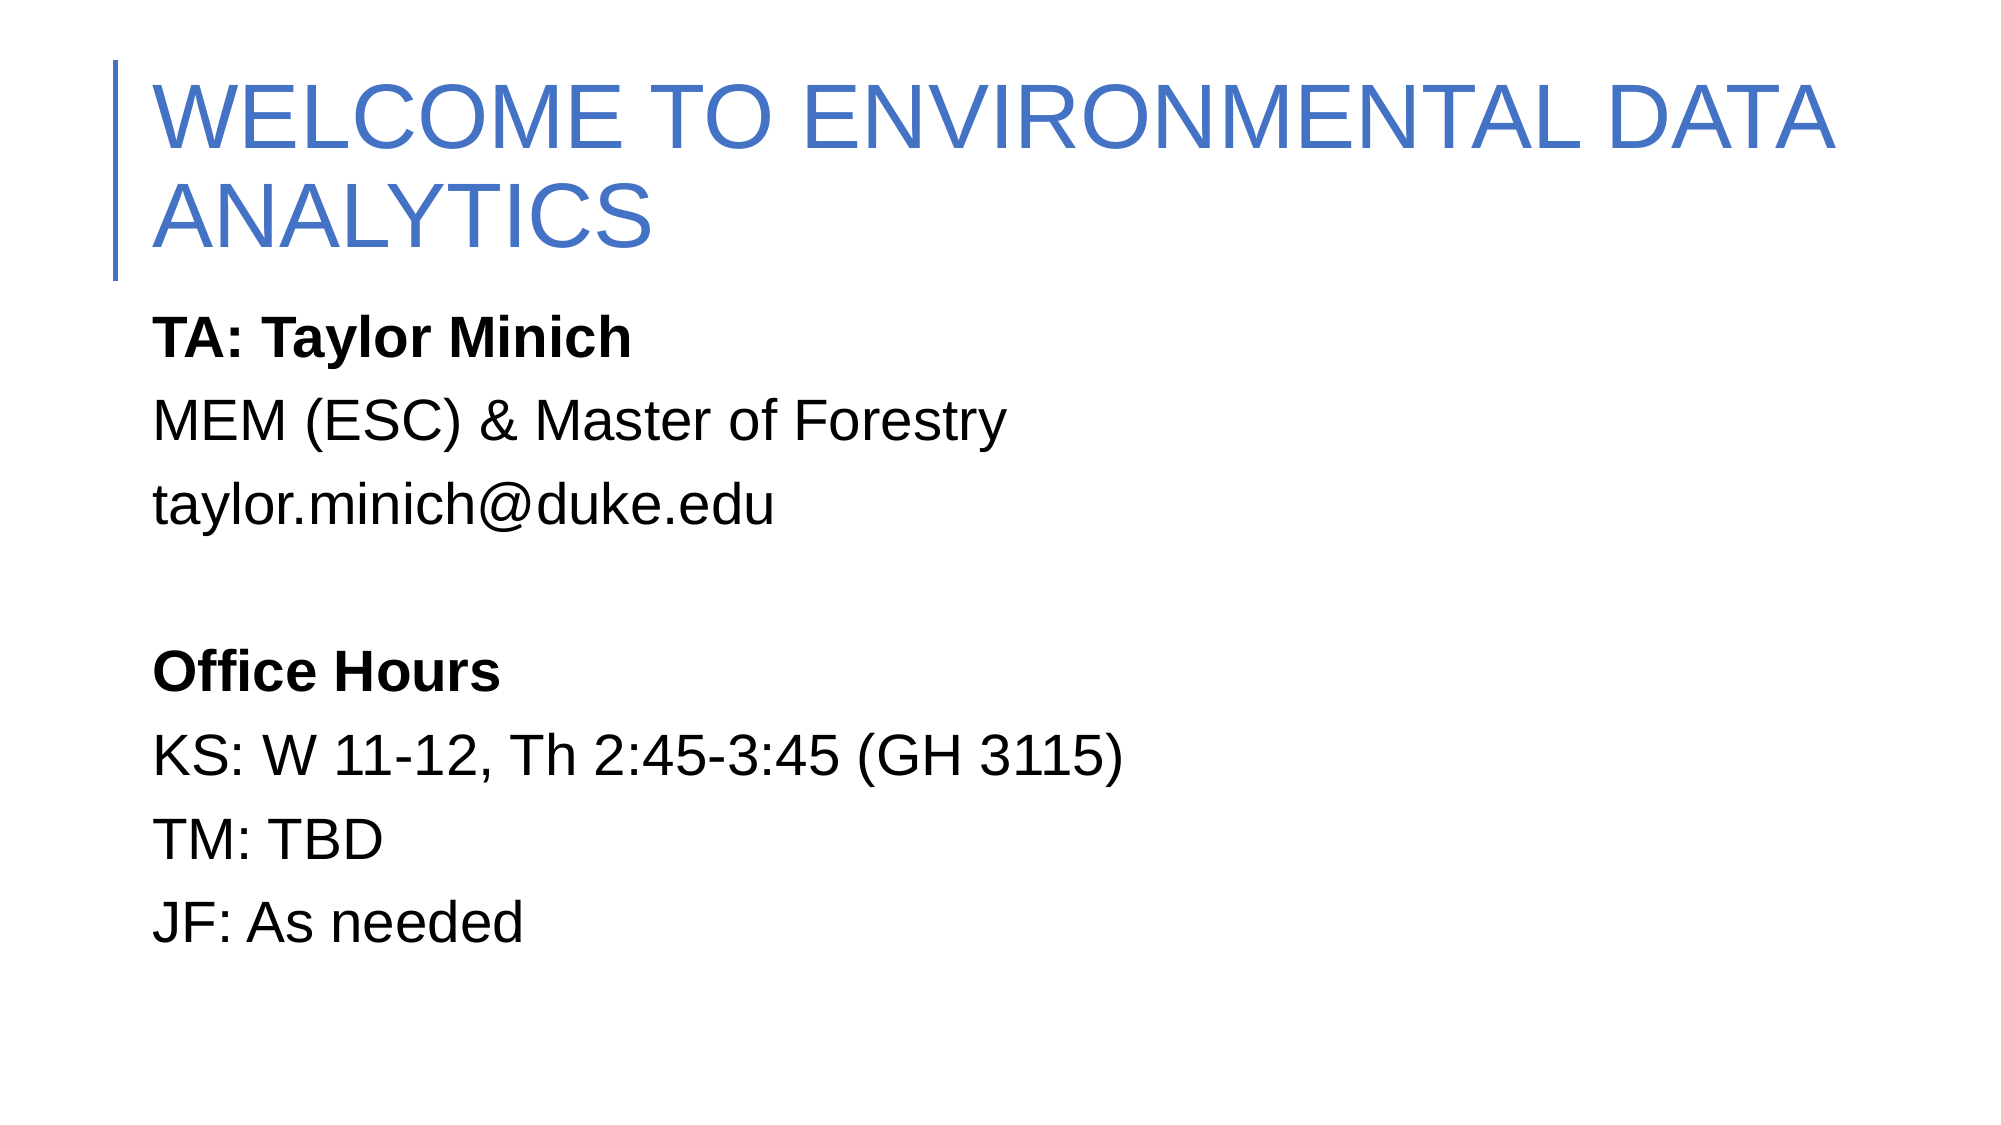

# WELCOME TO ENVIRONMENTAL DATA ANALYTICS
TA: Taylor Minich
MEM (ESC) & Master of Forestry
taylor.minich@duke.edu

Office Hours
KS: W 11-12, Th 2:45-3:45 (GH 3115)
TM: TBD
JF: As needed